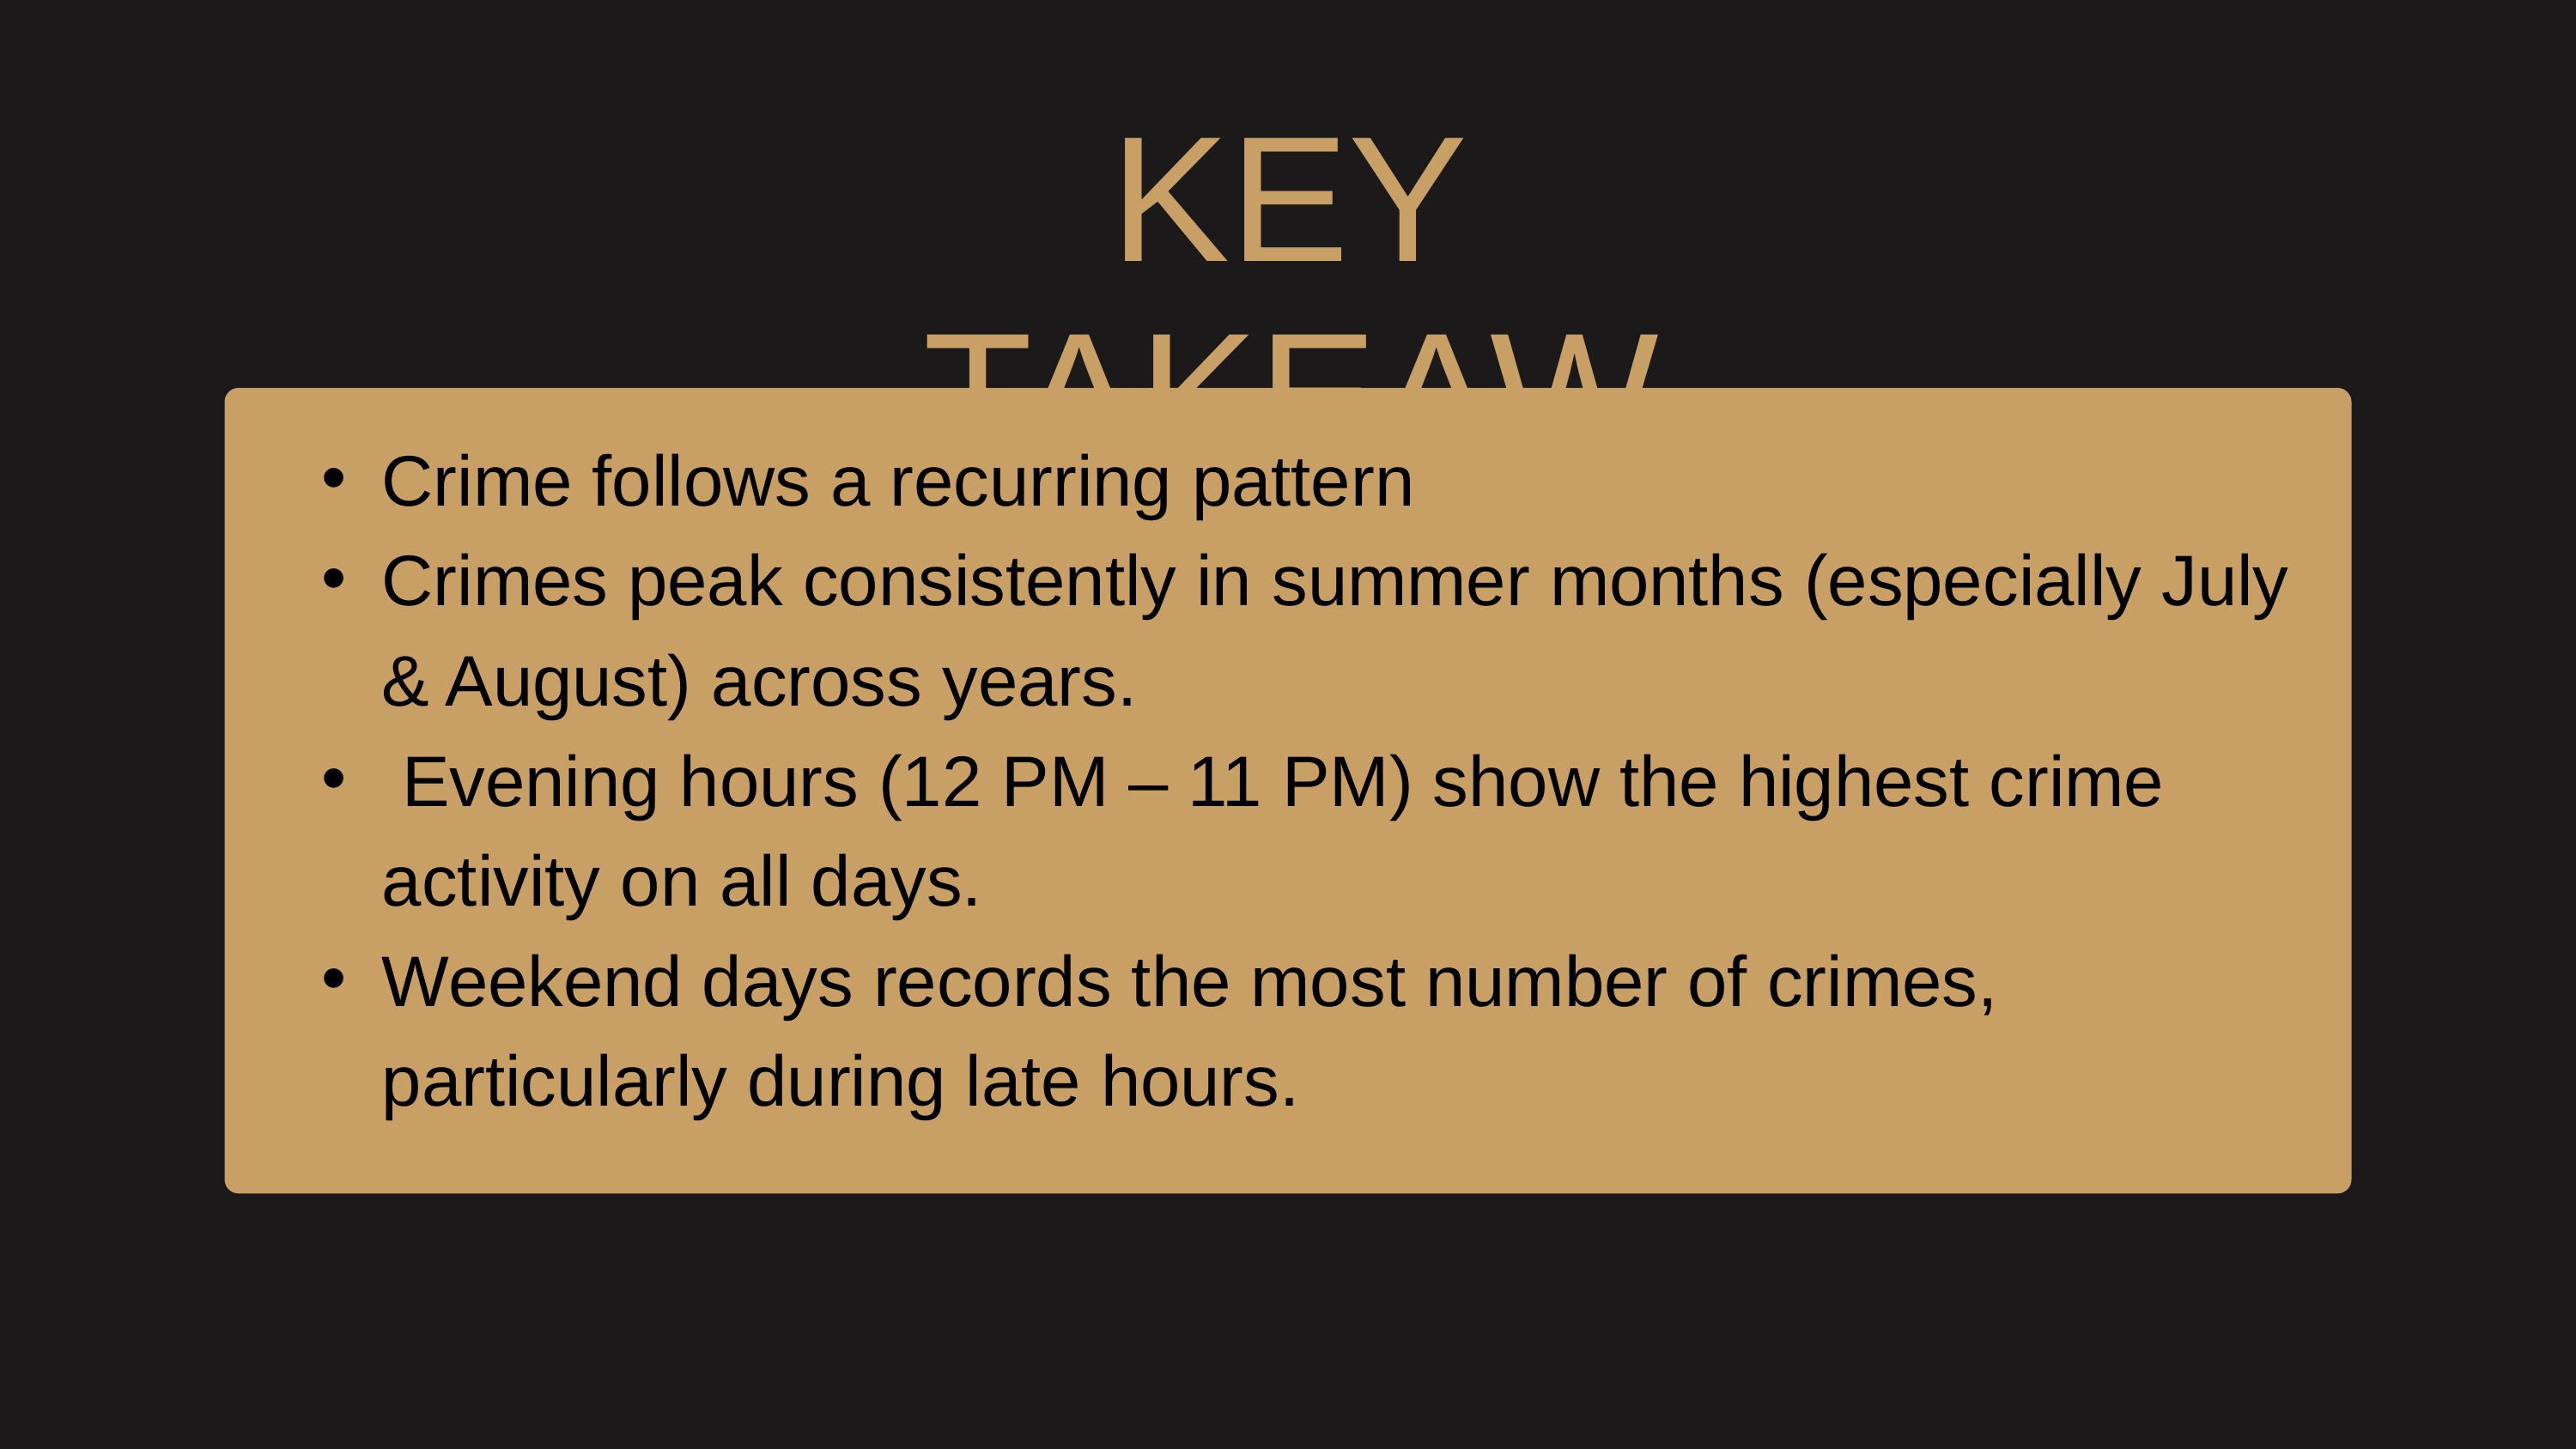

KEY TAKEAWAYS

Crime follows a recurring pattern
Crimes peak consistently in summer months (especially July & August) across years.
 Evening hours (12 PM – 11 PM) show the highest crime activity on all days.
Weekend days records the most number of crimes, particularly during late hours.